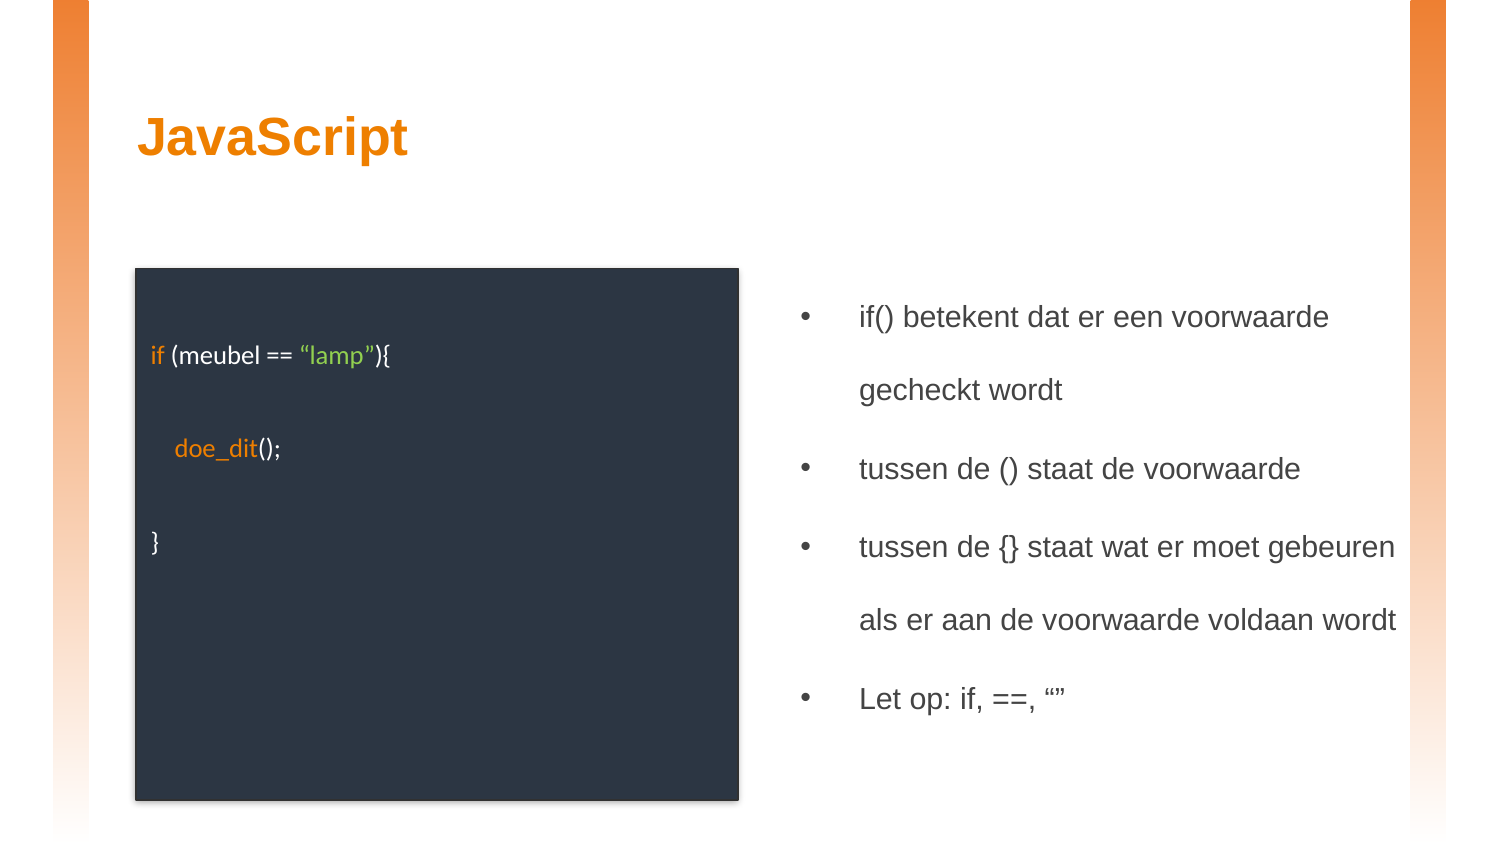

# JavaScript

if() betekent dat er een voorwaarde gecheckt wordt
tussen de () staat de voorwaarde
tussen de {} staat wat er moet gebeuren als er aan de voorwaarde voldaan wordt
Let op: if, ==, “”
if (meubel == “lamp”){
    doe_dit();
}